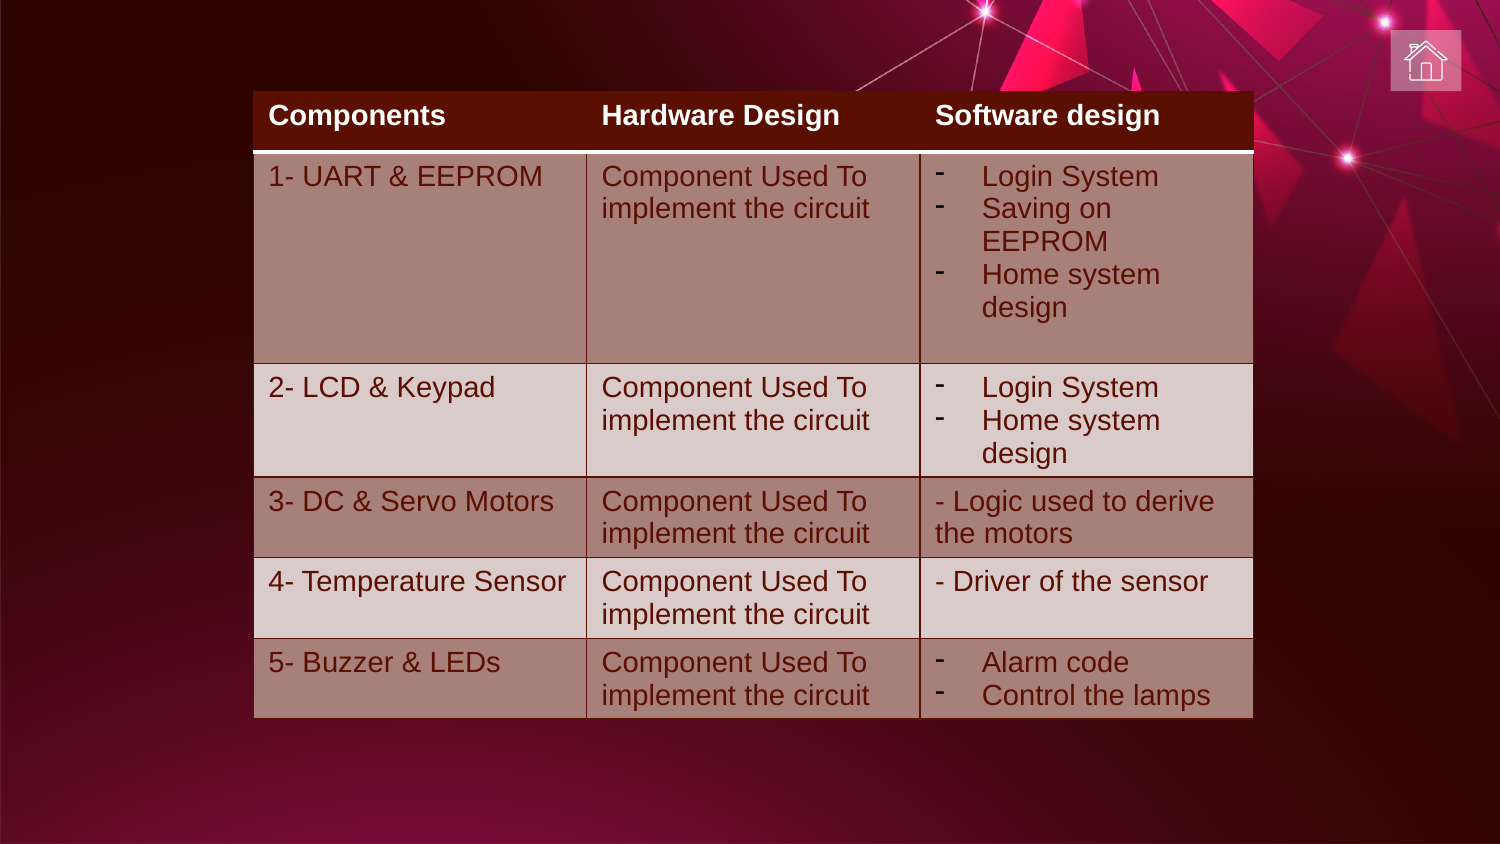

| Components | Hardware Design | Software design |
| --- | --- | --- |
| 1- UART & EEPROM | Component Used To implement the circuit | Login System Saving on EEPROM Home system design |
| 2- LCD & Keypad | Component Used To implement the circuit | Login System Home system design |
| 3- DC & Servo Motors | Component Used To implement the circuit | - Logic used to derive the motors |
| 4- Temperature Sensor | Component Used To implement the circuit | - Driver of the sensor |
| 5- Buzzer & LEDs | Component Used To implement the circuit | Alarm code Control the lamps |